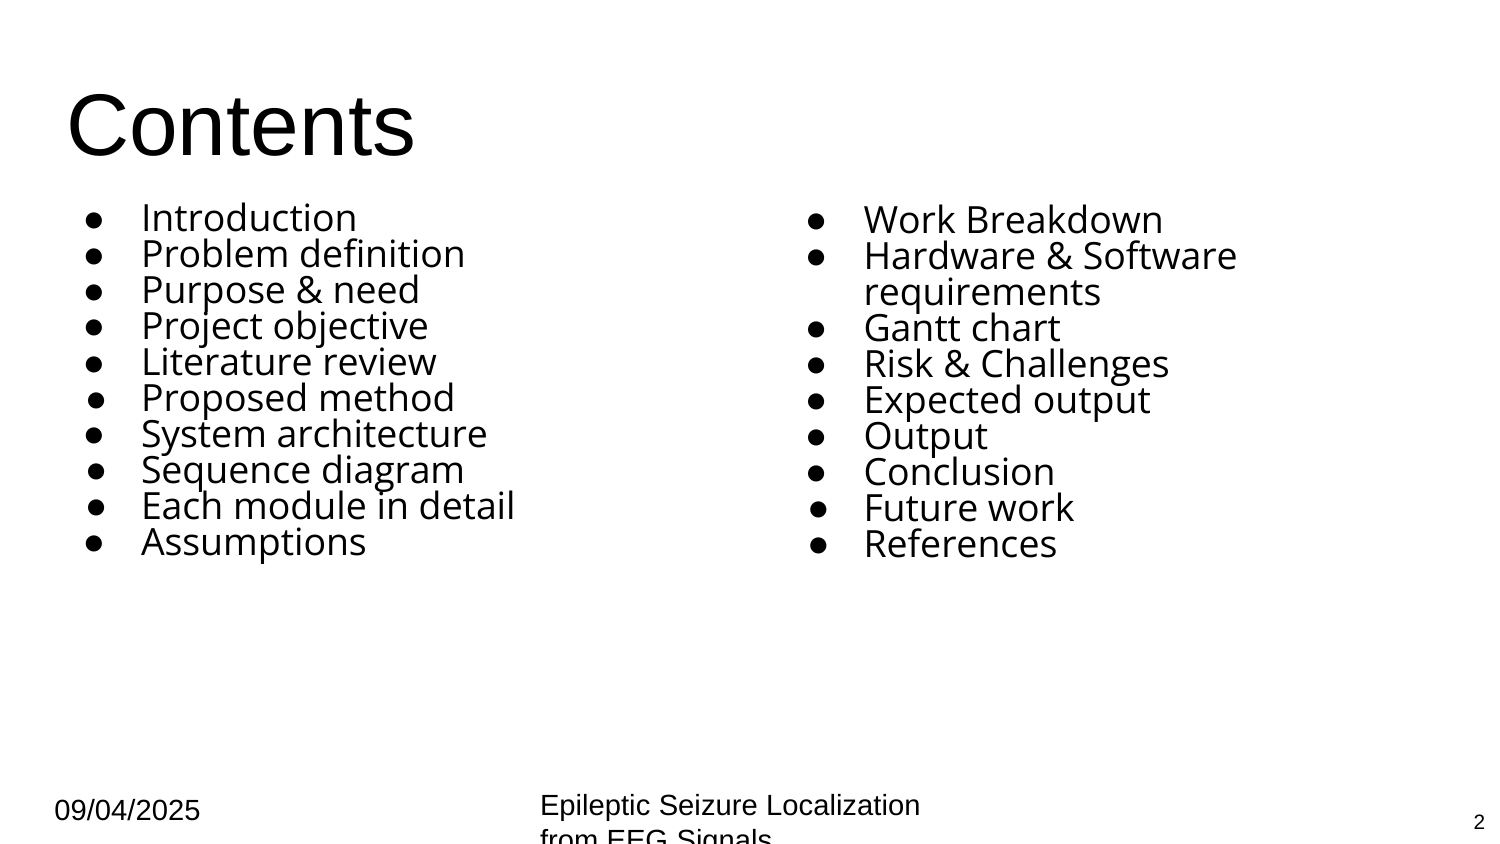

# Contents
Introduction
Problem definition
Purpose & need
Project objective
Literature review
Proposed method
System architecture
Sequence diagram
Each module in detail
Assumptions

Work Breakdown
Hardware & Software requirements
Gantt chart
Risk & Challenges
Expected output
Output
Conclusion
Future work
References

09/04/2025
2
Epileptic Seizure Localization from EEG Signals